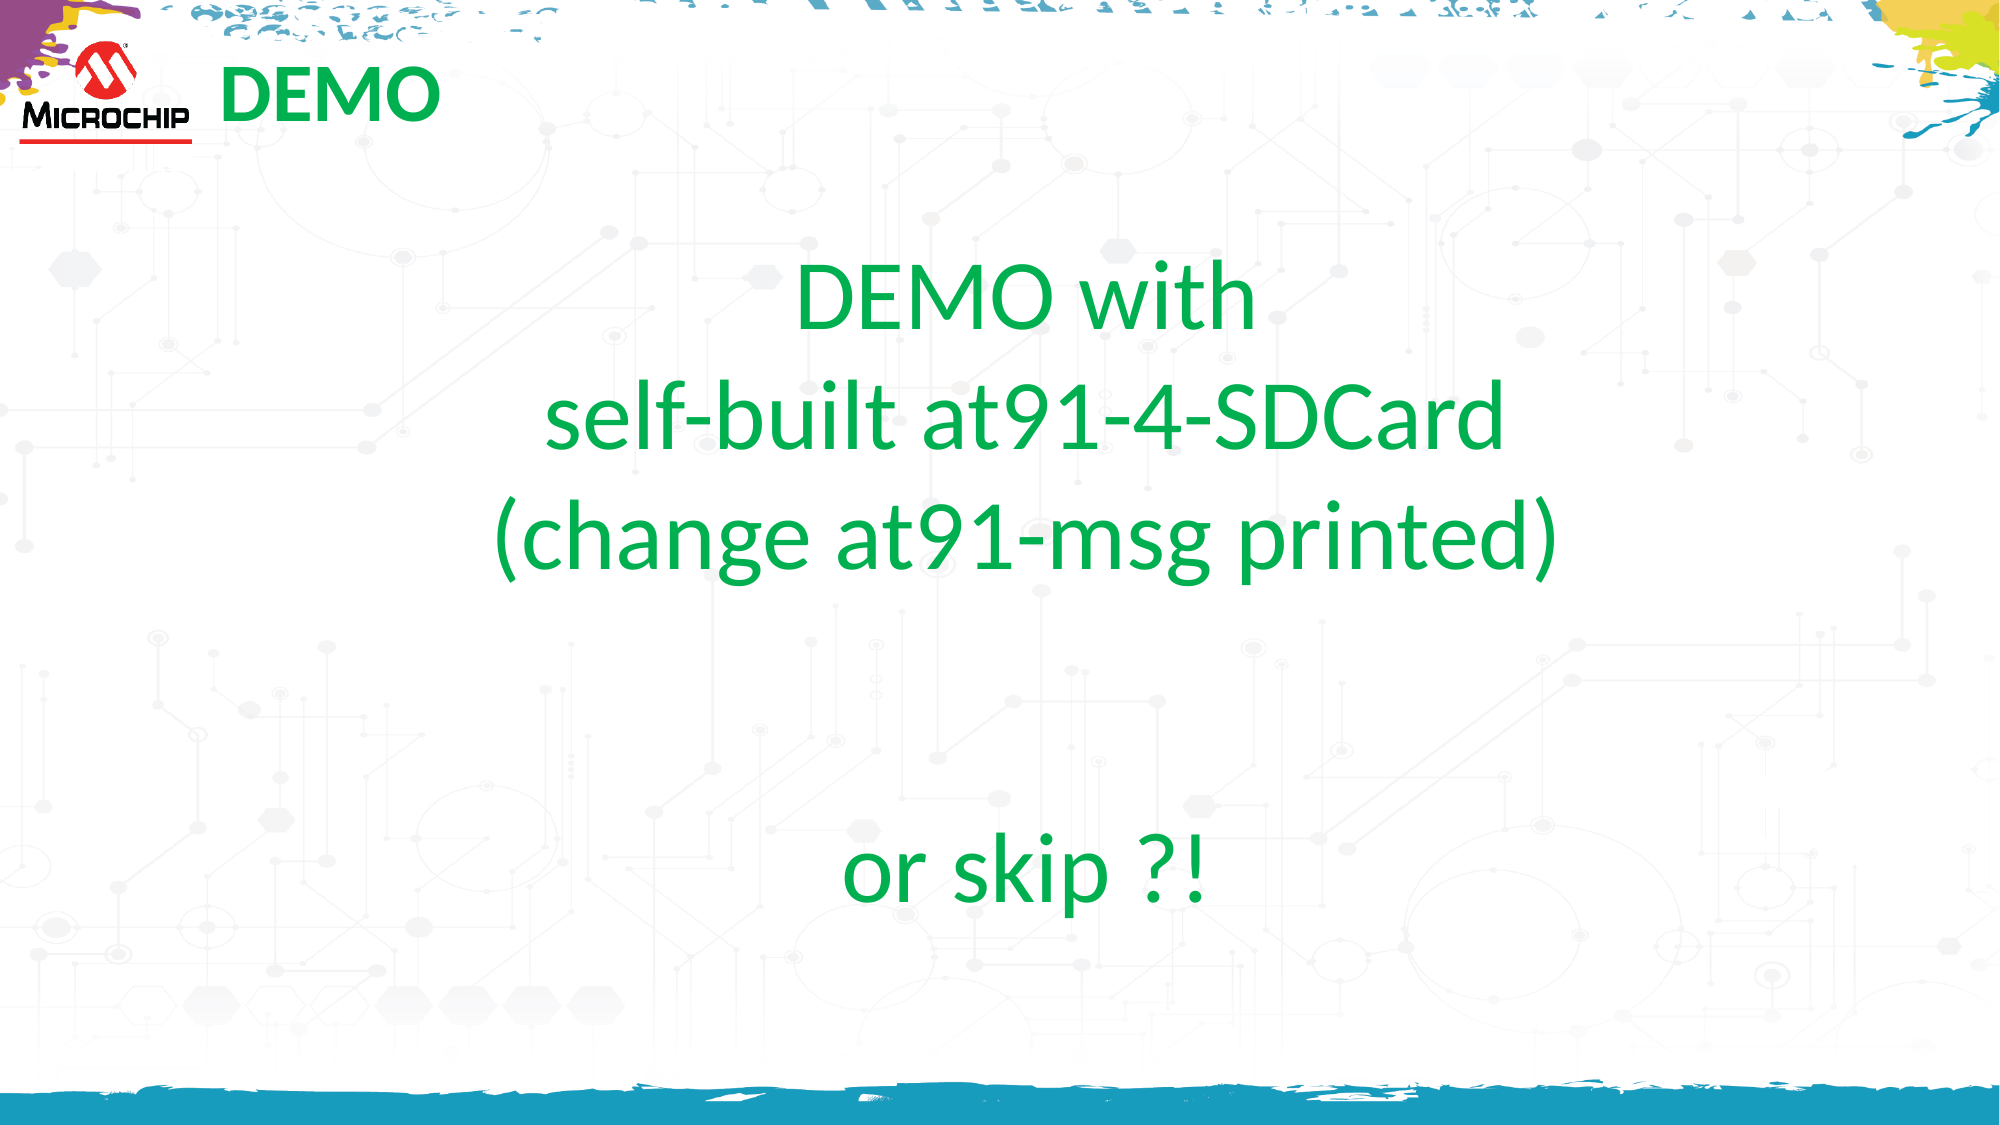

# DEMO

DEMO with
self-built at91-4-SDCard
(change at91-msg printed)
or skip ?!